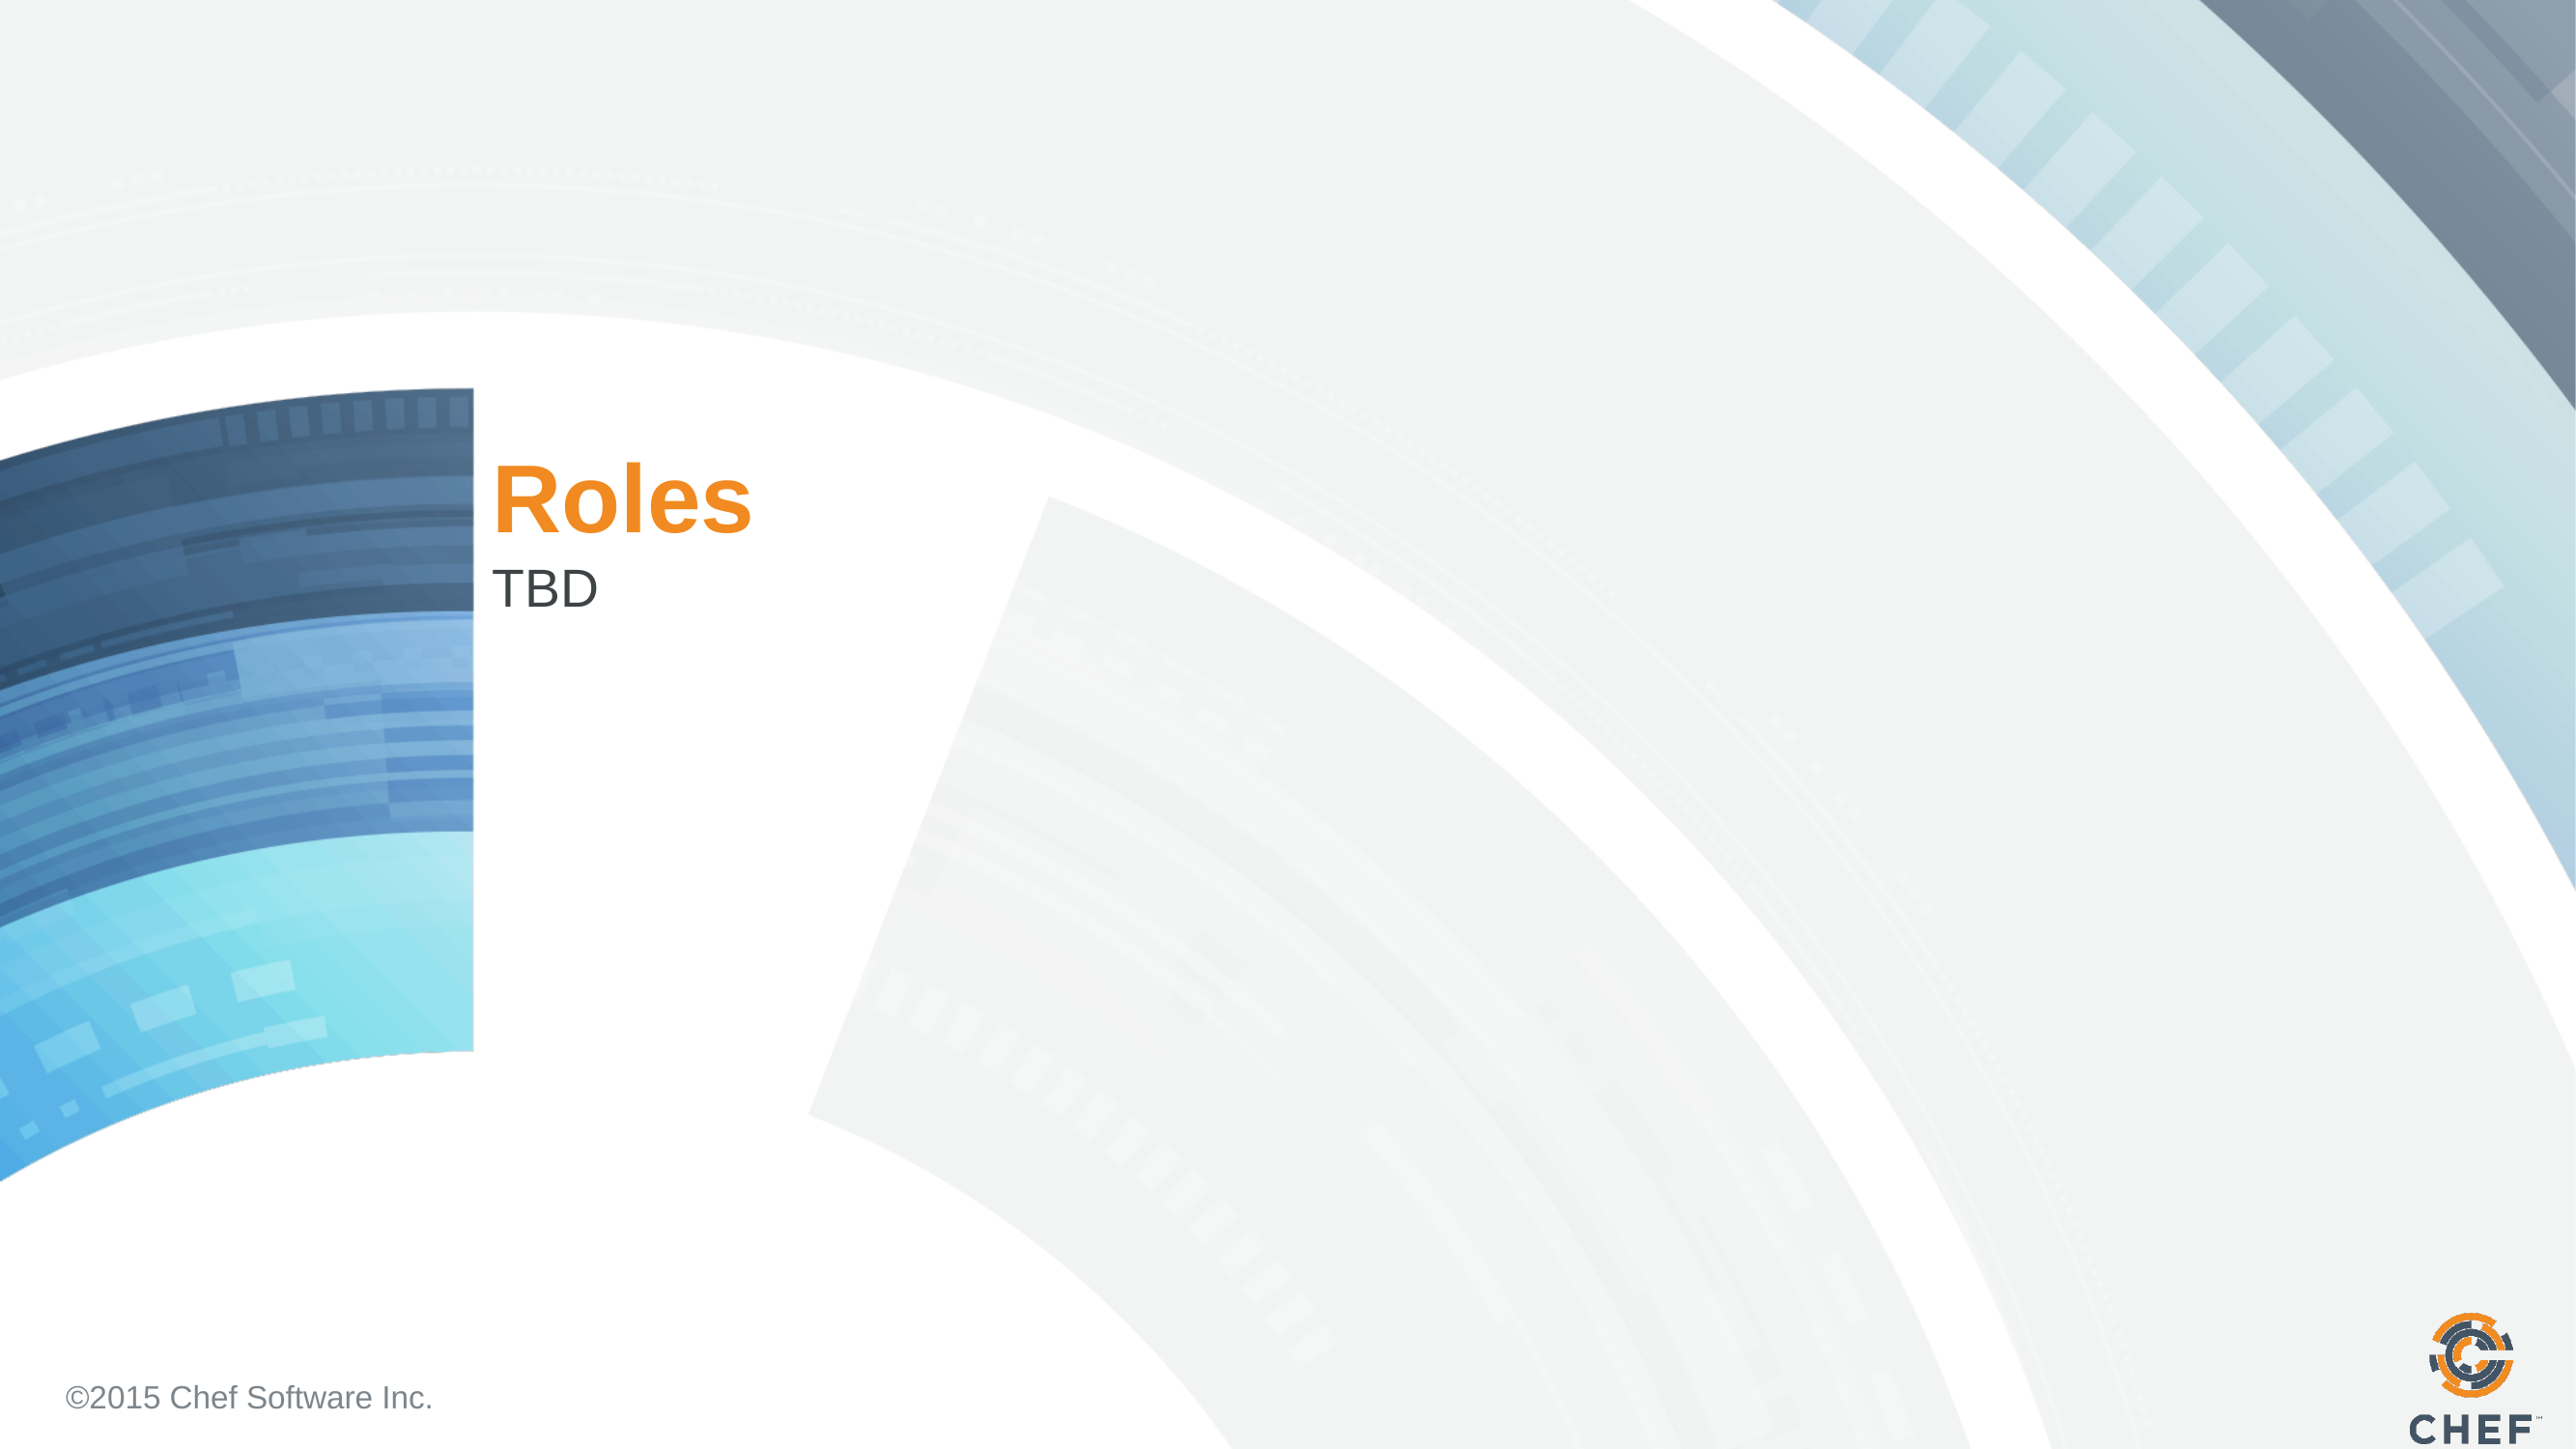

# Roles
TBD
©2015 Chef Software Inc.